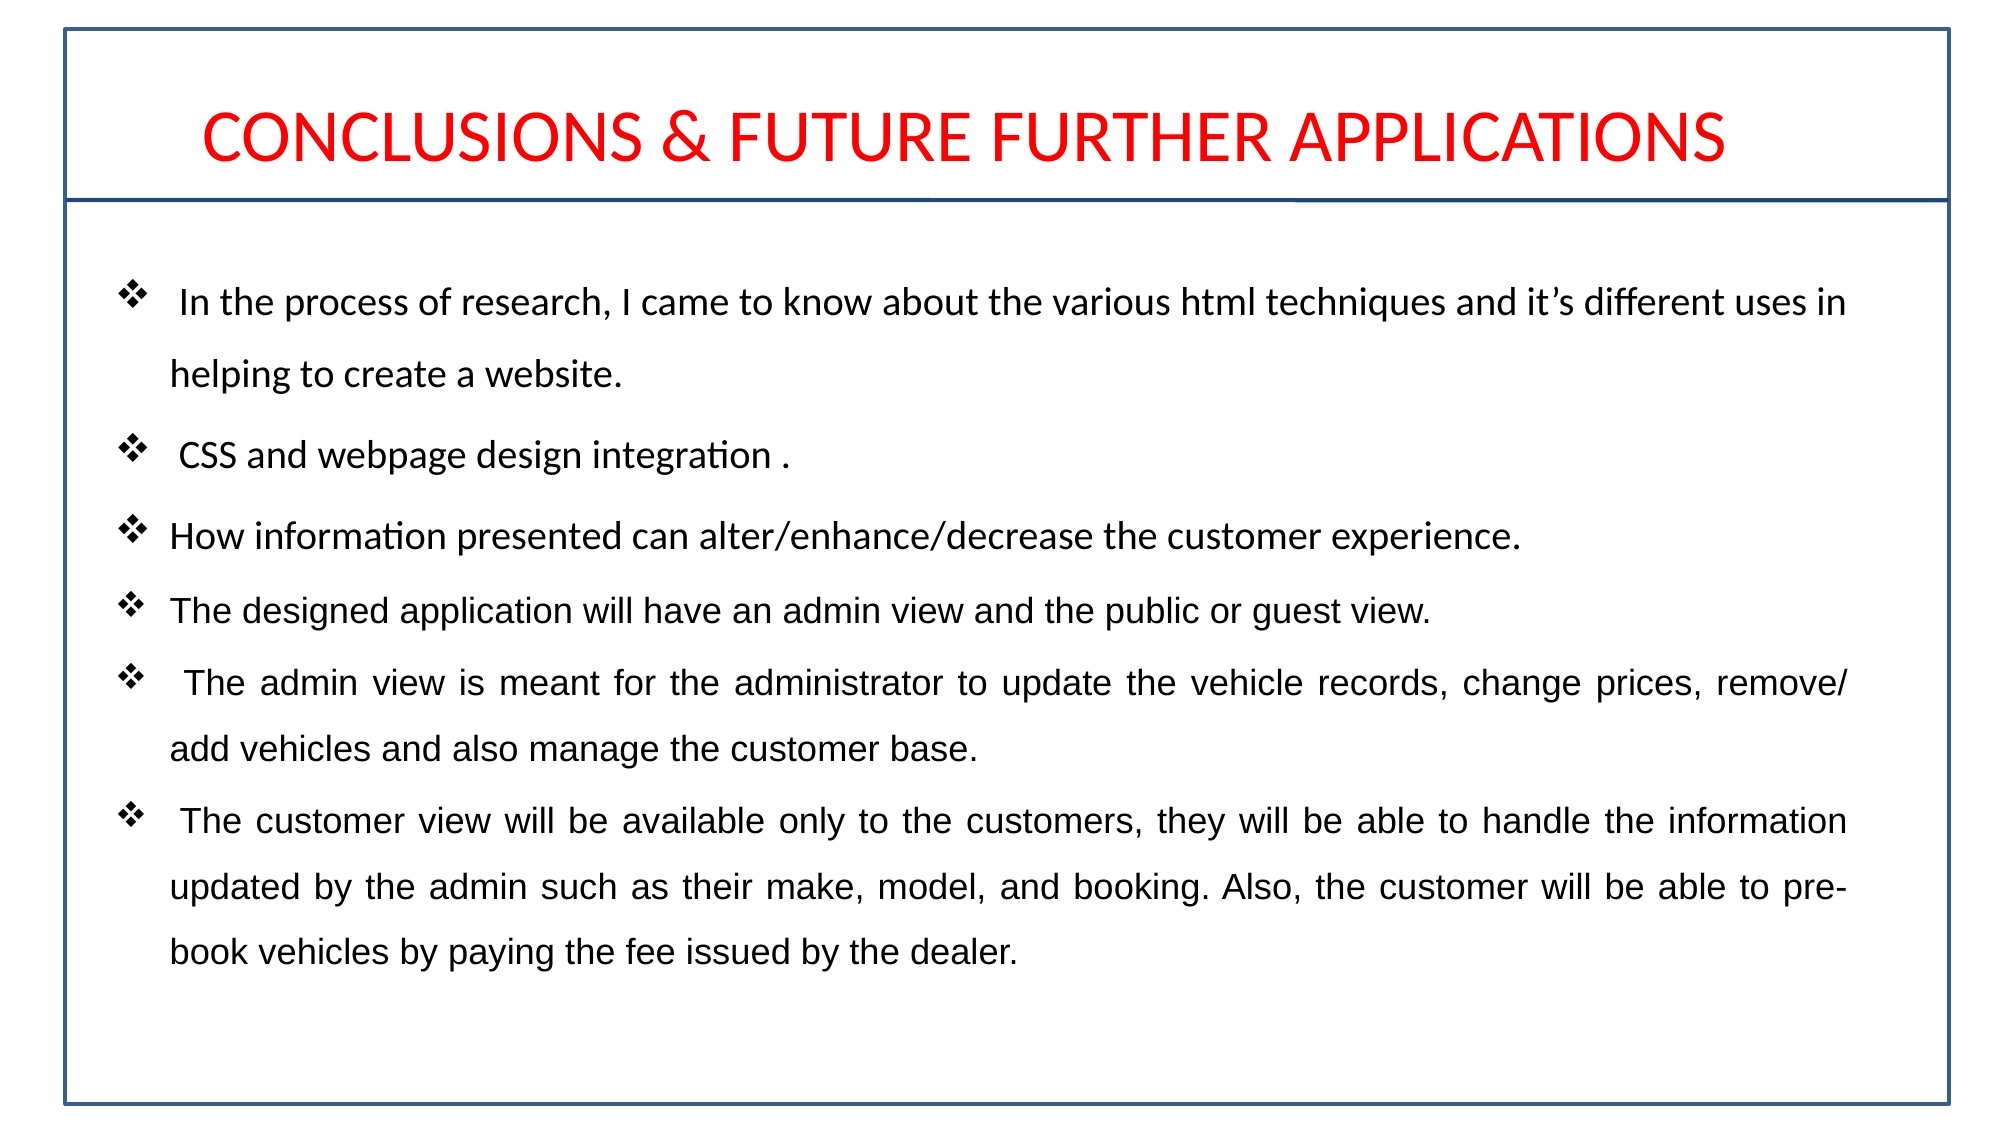

# CONCLUSIONS & FUTURE FURTHER APPLICATIONS
 In the process of research, I came to know about the various html techniques and it’s different uses in helping to create a website.
 CSS and webpage design integration .
How information presented can alter/enhance/decrease the customer experience.
The designed application will have an admin view and the public or guest view.
 The admin view is meant for the administrator to update the vehicle records, change prices, remove/ add vehicles and also manage the customer base.
 The customer view will be available only to the customers, they will be able to handle the information updated by the admin such as their make, model, and booking. Also, the customer will be able to pre-book vehicles by paying the fee issued by the dealer.